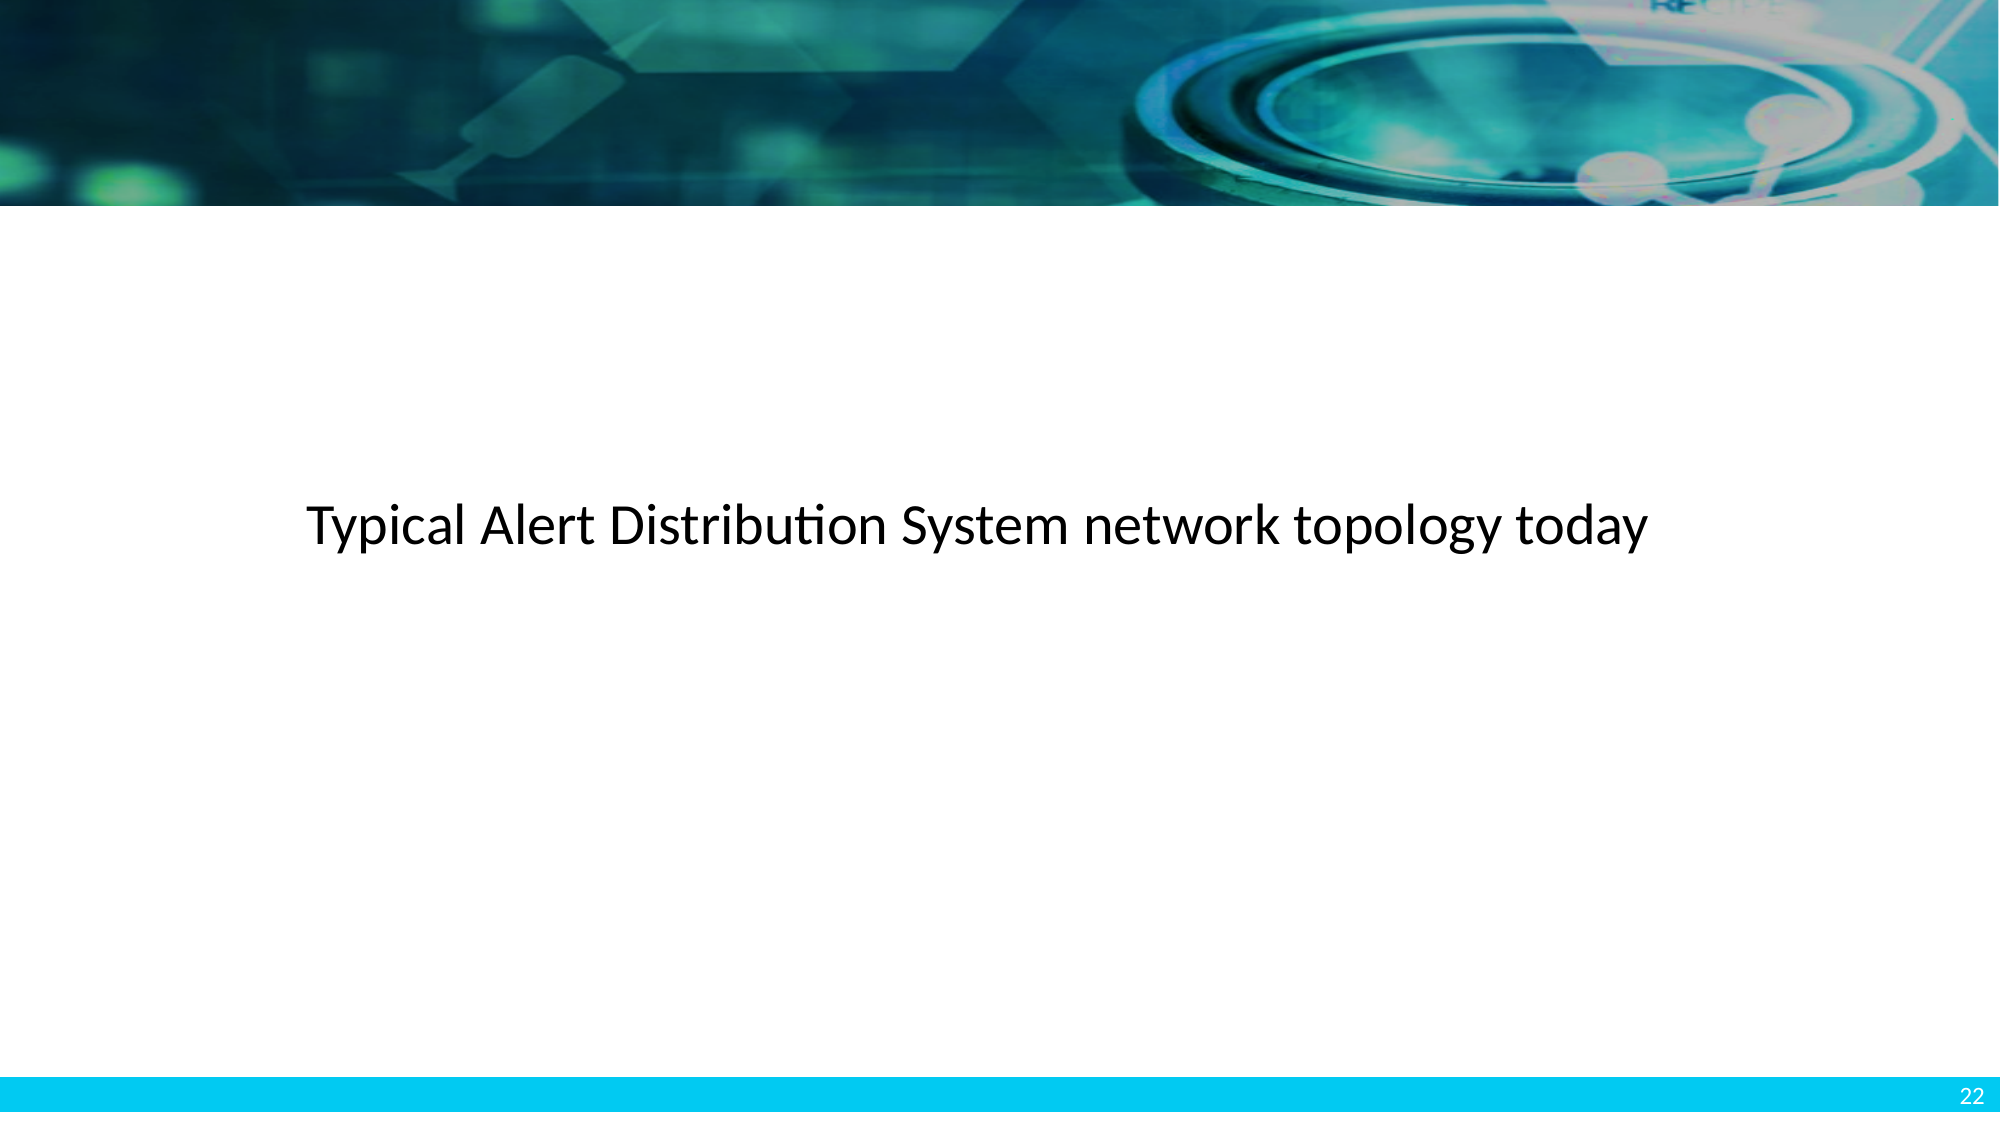

#
Typical Alert Distribution System network topology today
22